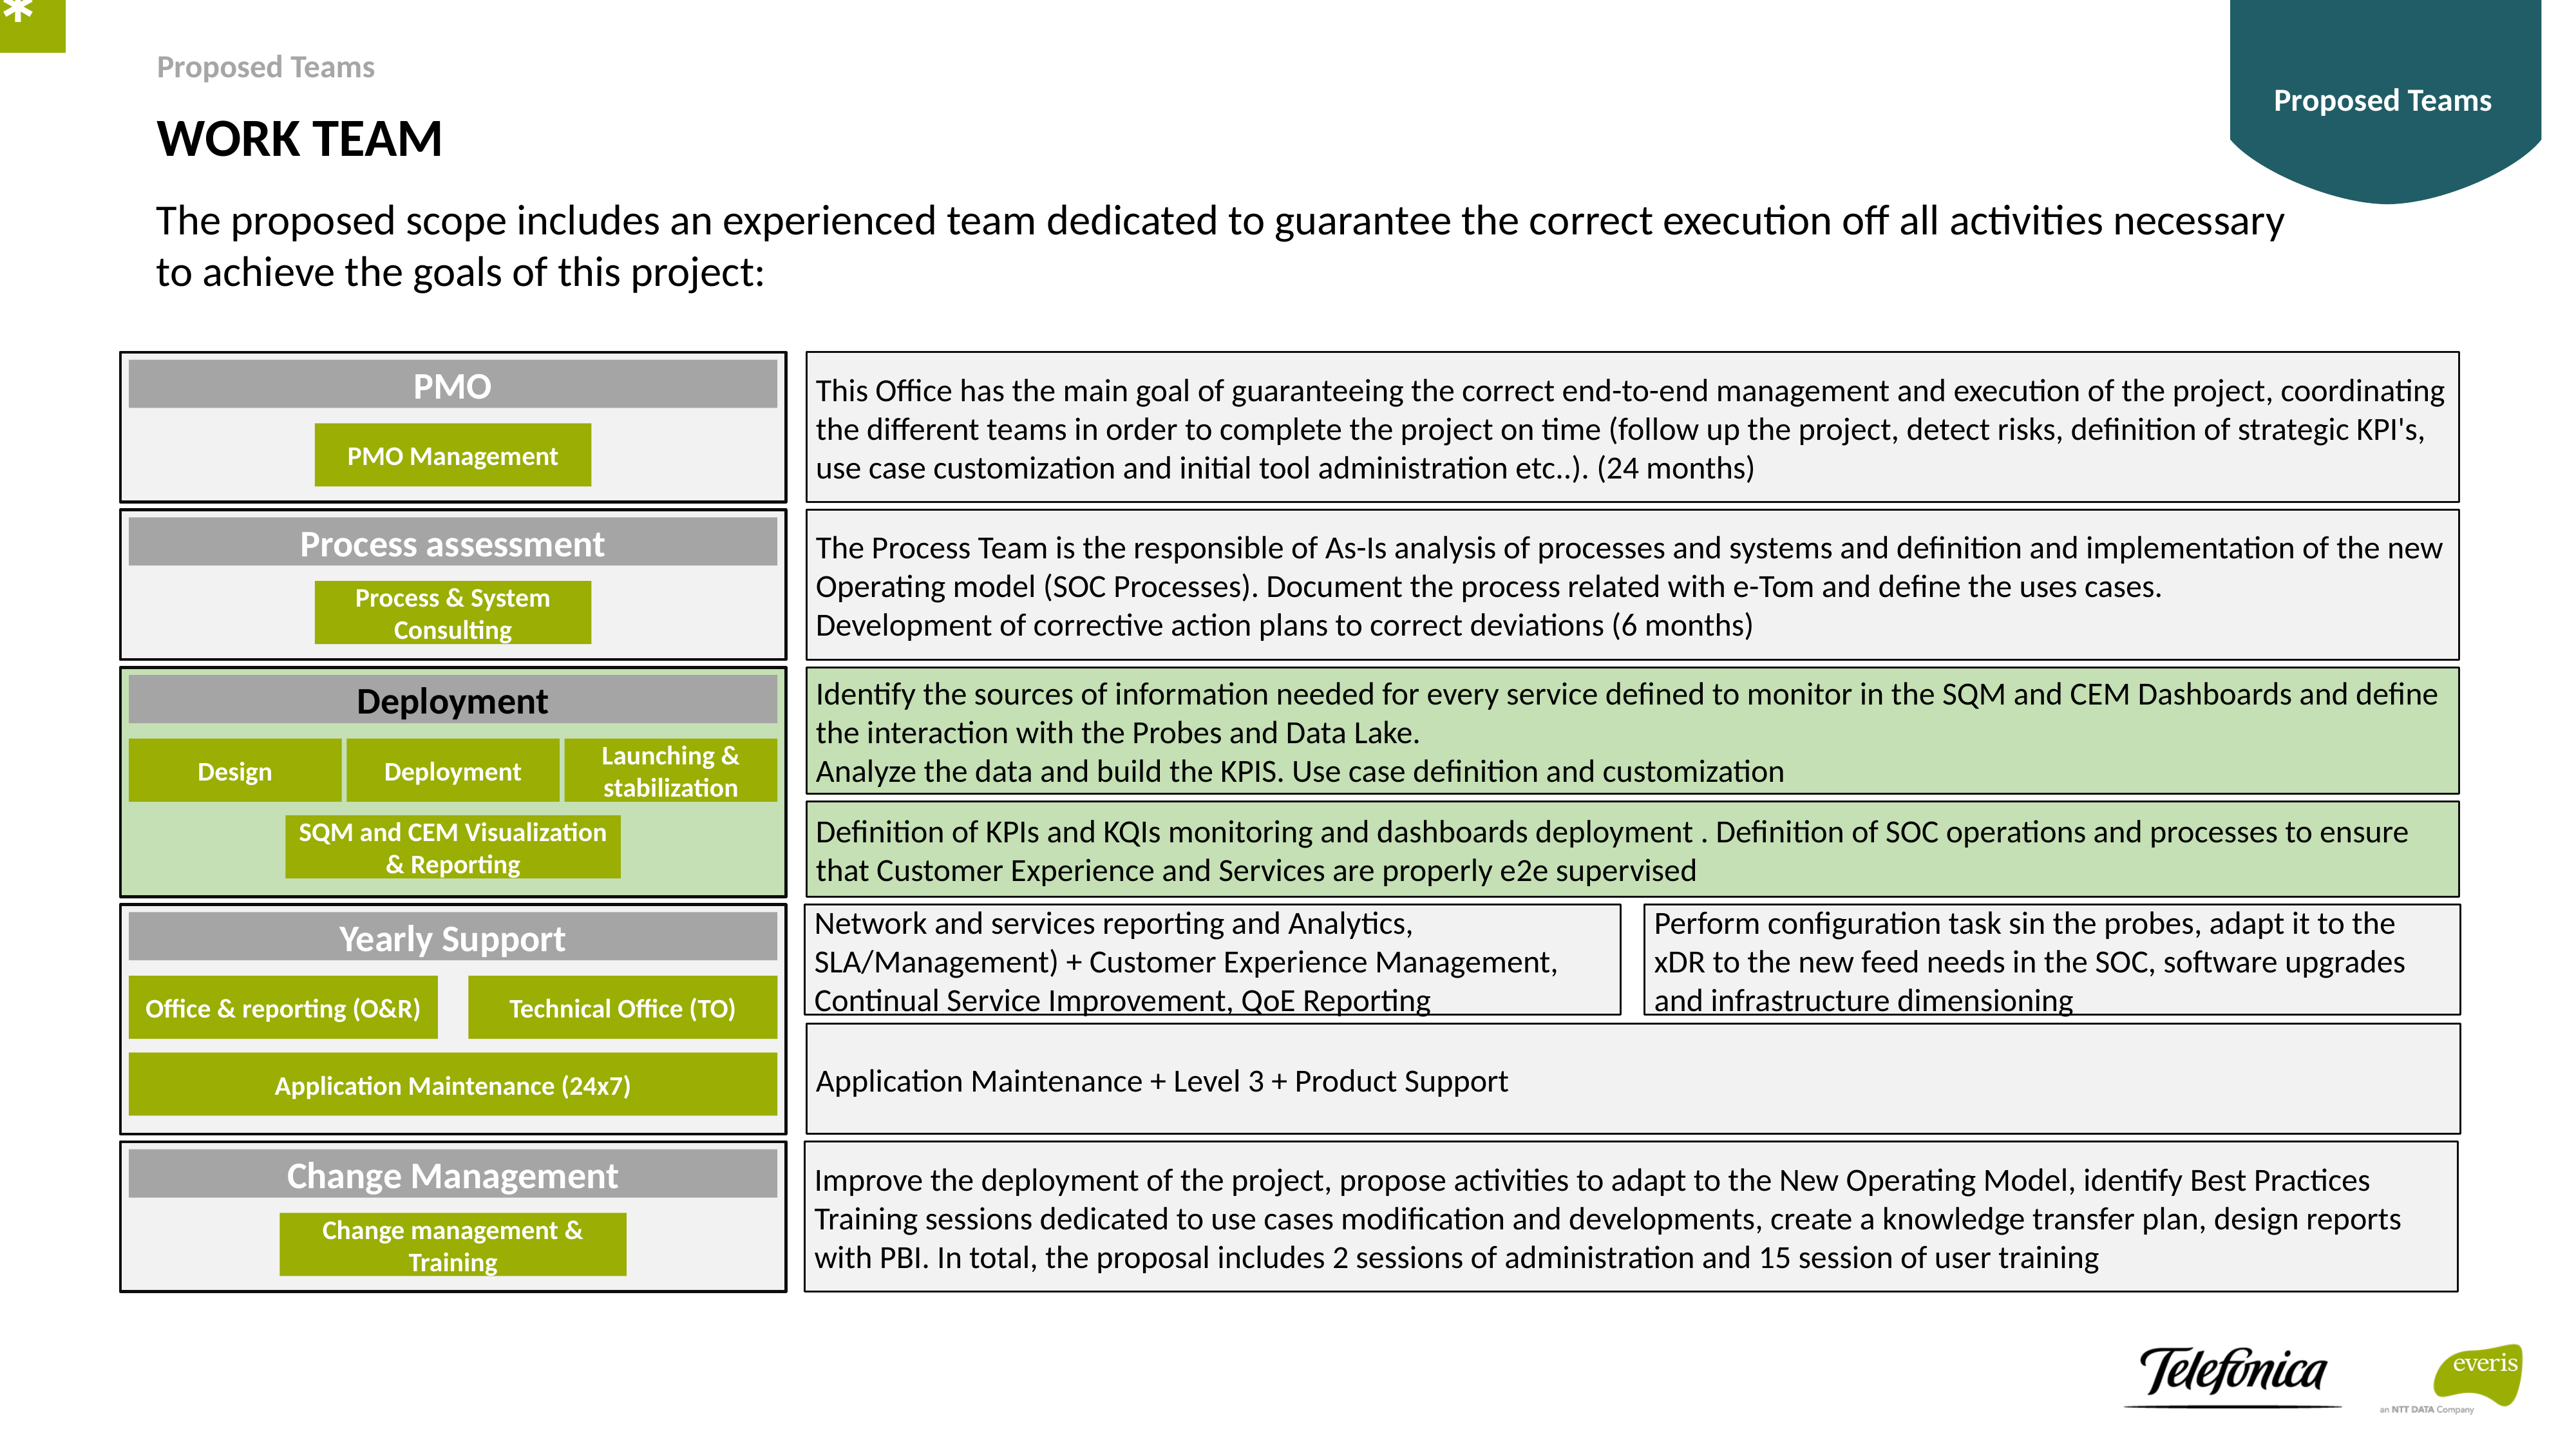

*
Proposed Teams
Proposed Teams
Work Team
The proposed scope includes an experienced team dedicated to guarantee the correct execution off all activities necessary to achieve the goals of this project:

PMO
PMO Management
This Office has the main goal of guaranteeing the correct end-to-end management and execution of the project, coordinating the different teams in order to complete the project on time (follow up the project, detect risks, definition of strategic KPI's, use case customization and initial tool administration etc..). (24 months)

Process assessment
Process & System Consulting
The Process Team is the responsible of As-Is analysis of processes and systems and definition and implementation of the new Operating model (SOC Processes). Document the process related with e-Tom and define the uses cases.
Development of corrective action plans to correct deviations (6 months)
Identify the sources of information needed for every service defined to monitor in the SQM and CEM Dashboards and define the interaction with the Probes and Data Lake.
Analyze the data and build the KPIS. Use case definition and customization

Deployment
Design
Deployment
Launching & stabilization
SQM and CEM Visualization & Reporting
Definition of KPIs and KQIs monitoring and dashboards deployment . Definition of SOC operations and processes to ensure that Customer Experience and Services are properly e2e supervised

Yearly Support
Office & reporting (O&R)
Technical Office (TO)
Application Maintenance (24x7)
Network and services reporting and Analytics, SLA/Management) + Customer Experience Management, Continual Service Improvement, QoE Reporting
Perform configuration task sin the probes, adapt it to the xDR to the new feed needs in the SOC, software upgrades and infrastructure dimensioning
Application Maintenance + Level 3 + Product Support
Improve the deployment of the project, propose activities to adapt to the New Operating Model, identify Best Practices
Training sessions dedicated to use cases modification and developments, create a knowledge transfer plan, design reports with PBI. In total, the proposal includes 2 sessions of administration and 15 session of user training

Change Management
Change management & Training